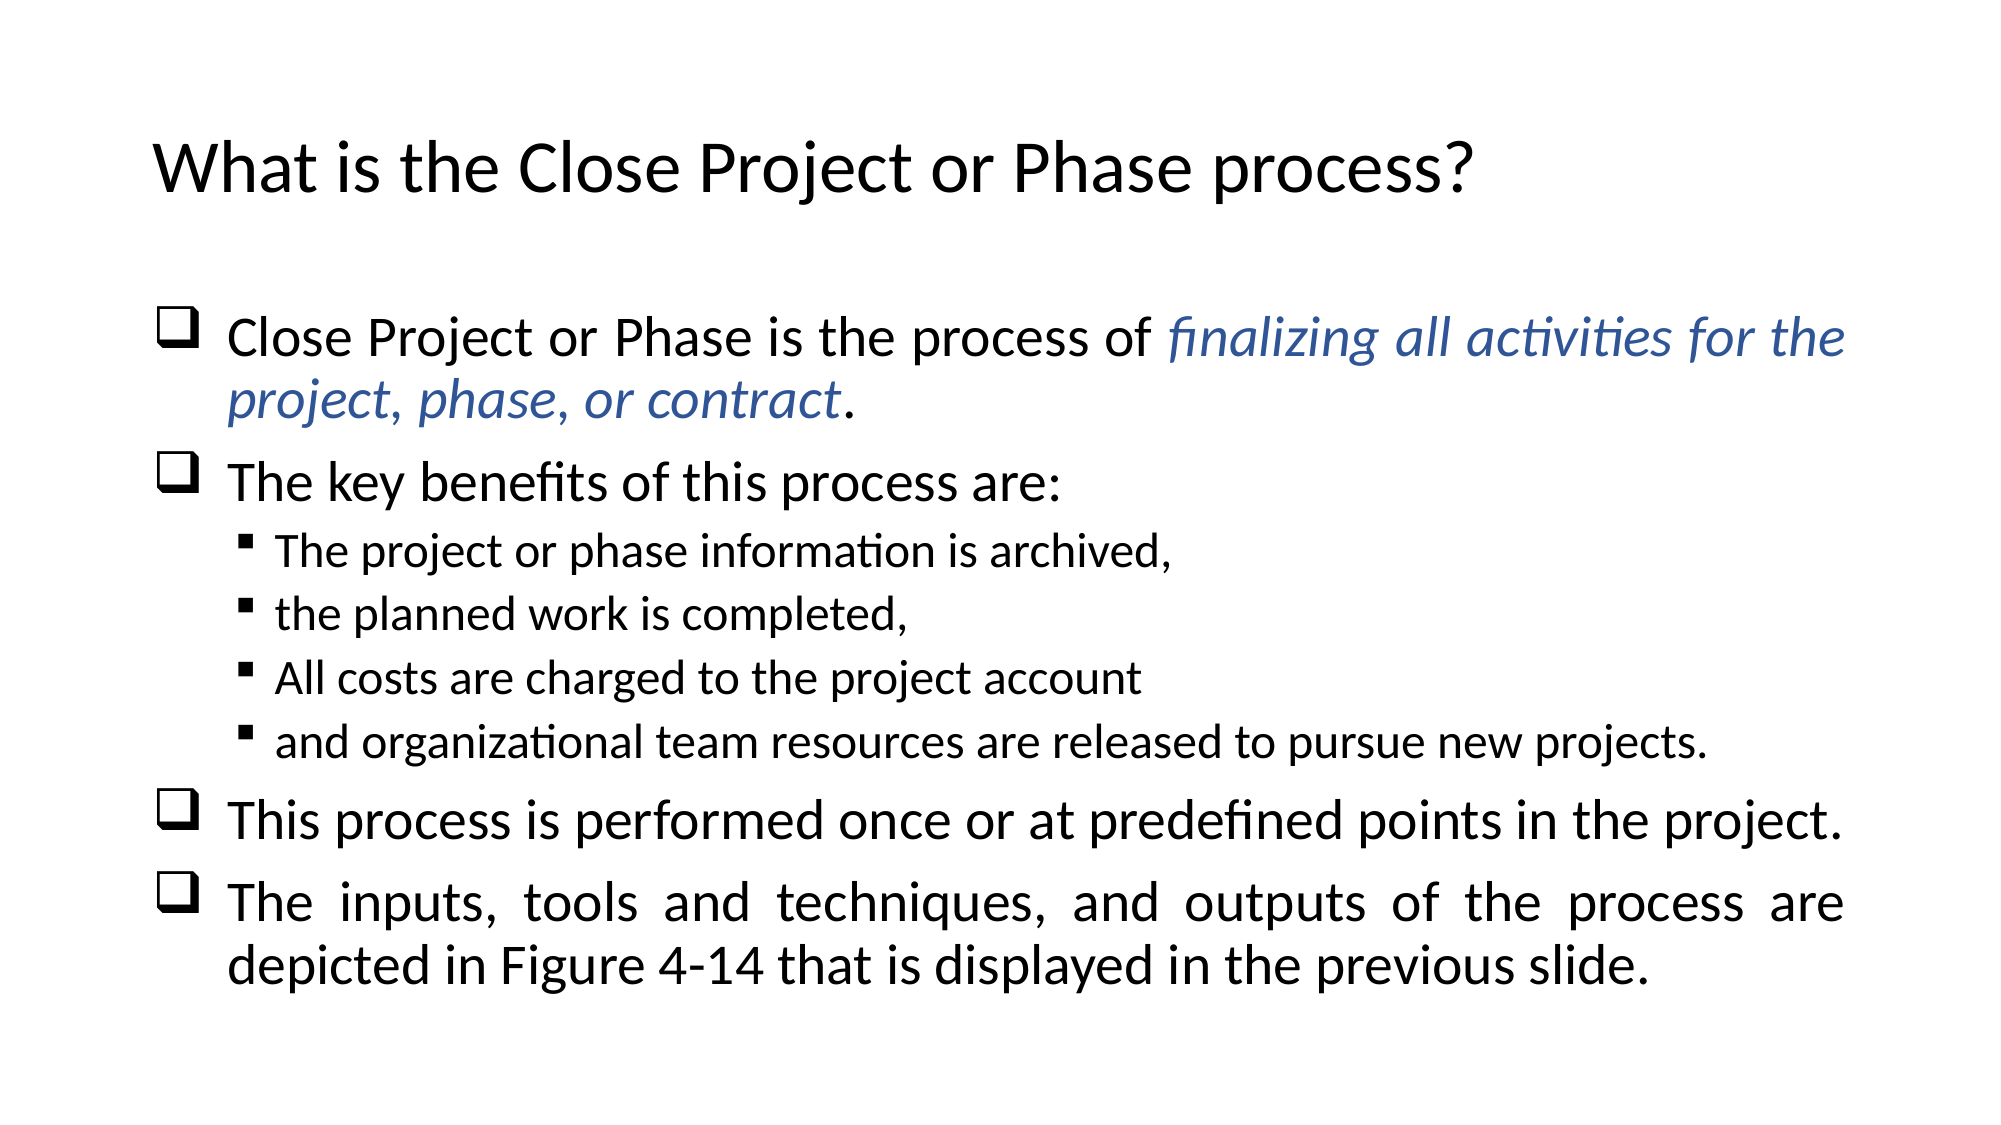

# What is the Close Project or Phase process?
Close Project or Phase is the process of finalizing all activities for the project, phase, or contract.
The key benefits of this process are:
The project or phase information is archived,
the planned work is completed,
All costs are charged to the project account
and organizational team resources are released to pursue new projects.
This process is performed once or at predefined points in the project.
The inputs, tools and techniques, and outputs of the process are depicted in Figure 4-14 that is displayed in the previous slide.
The PMI Registered Education Provider logo is a registered mark of the Project Management Institute, Inc.